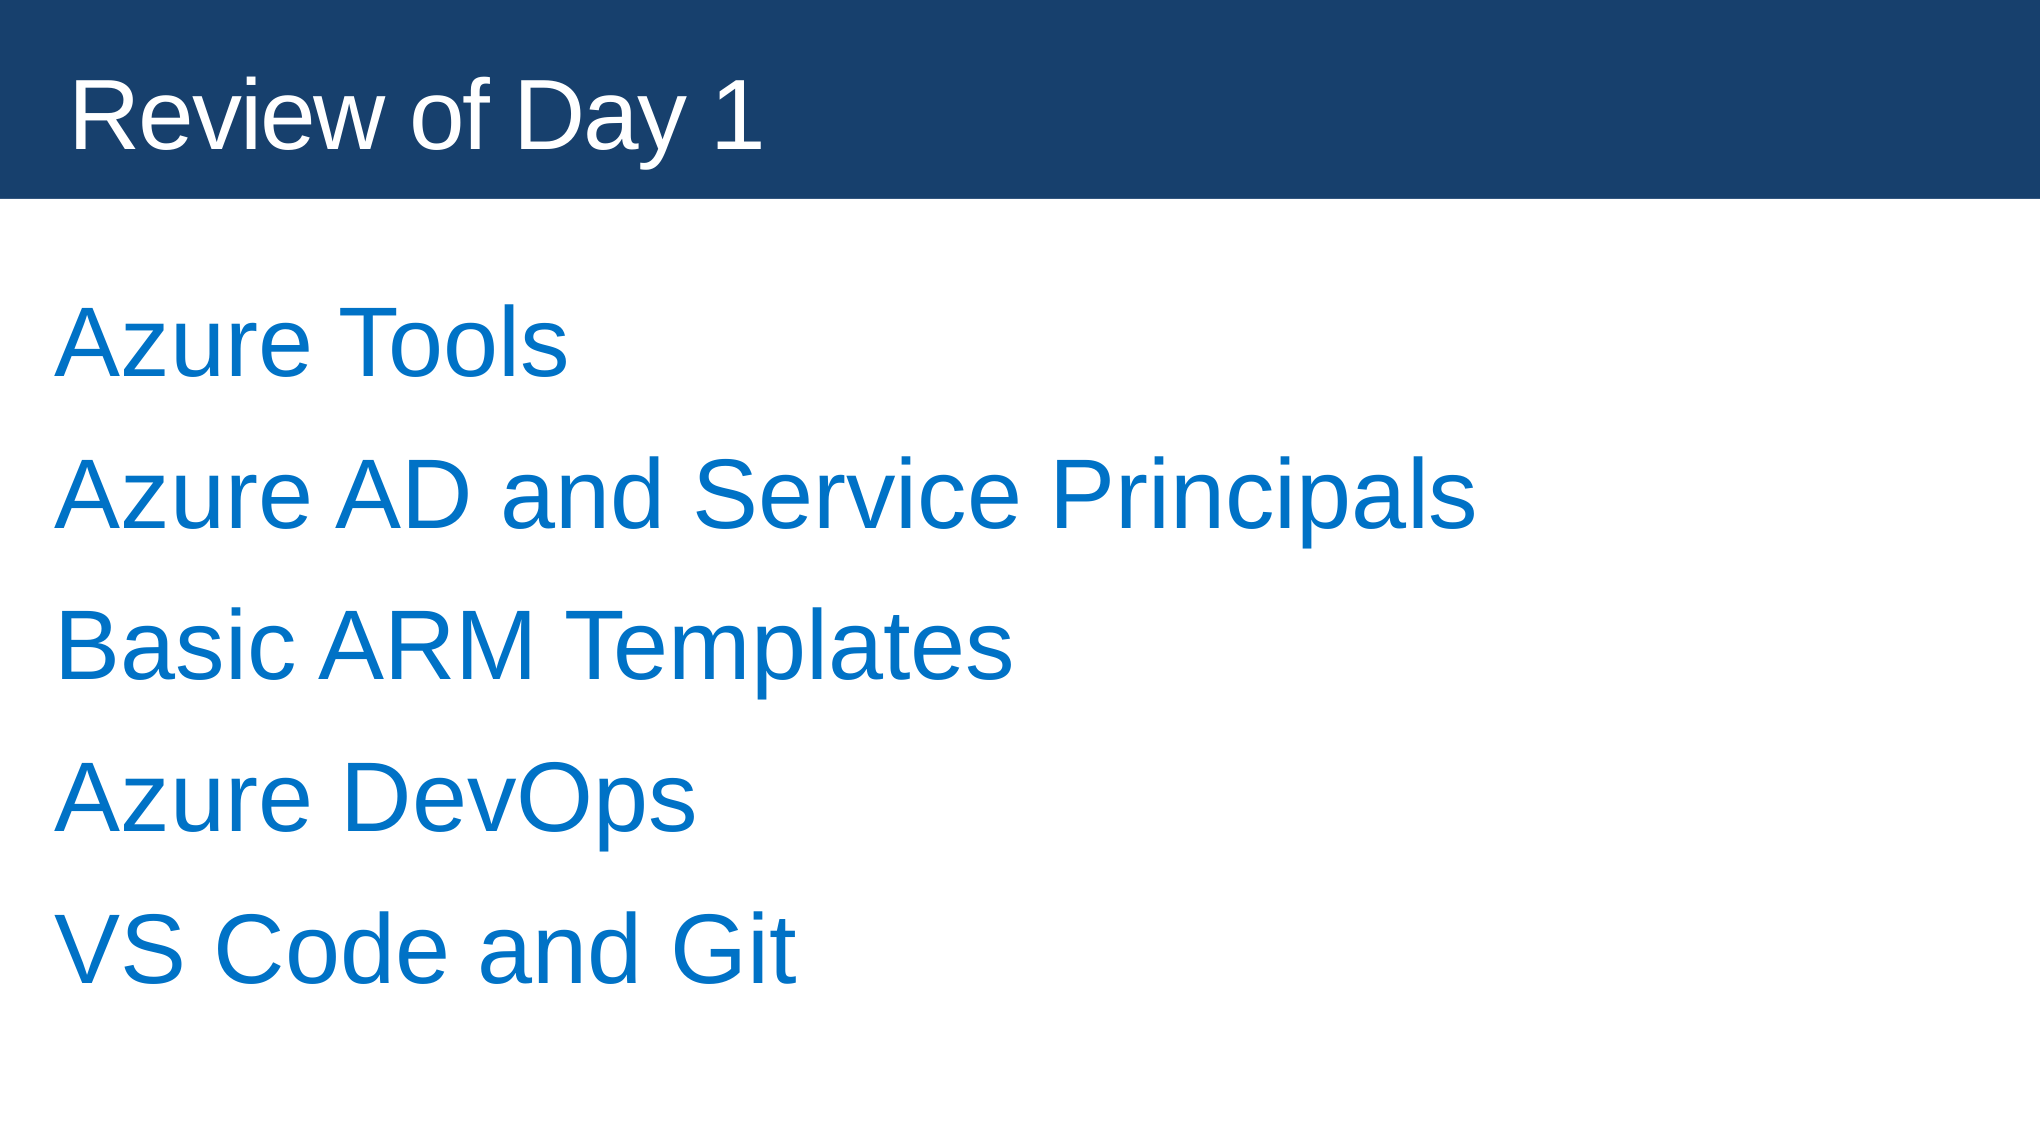

# Review of Day 1
Azure Tools
Azure AD and Service Principals
Basic ARM Templates
Azure DevOps
VS Code and Git